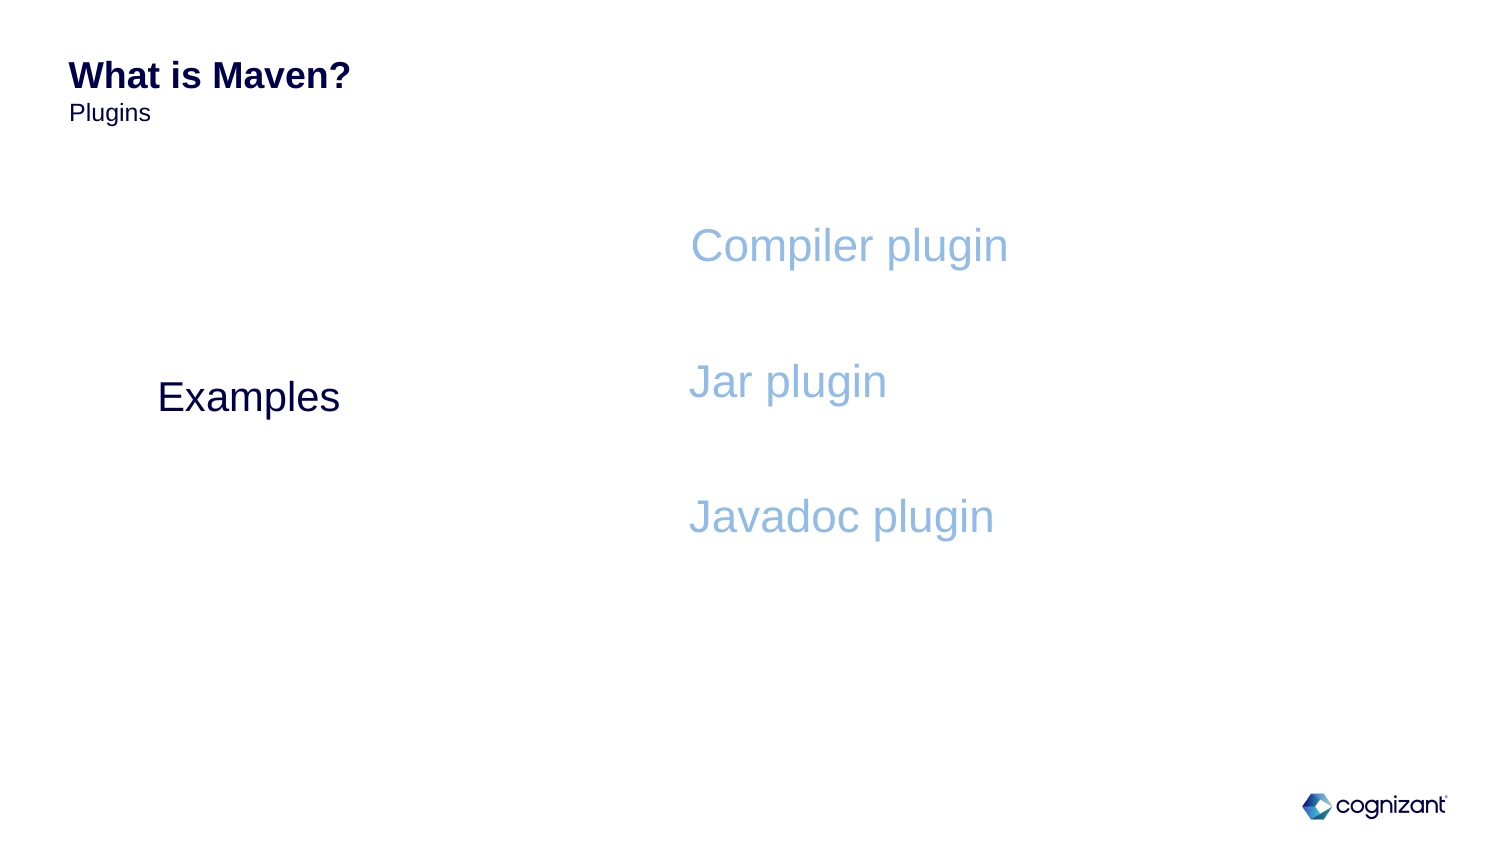

# What is Maven?
Plugins
    Compiler plugin

    Jar plugin

    Javadoc plugin

Examples